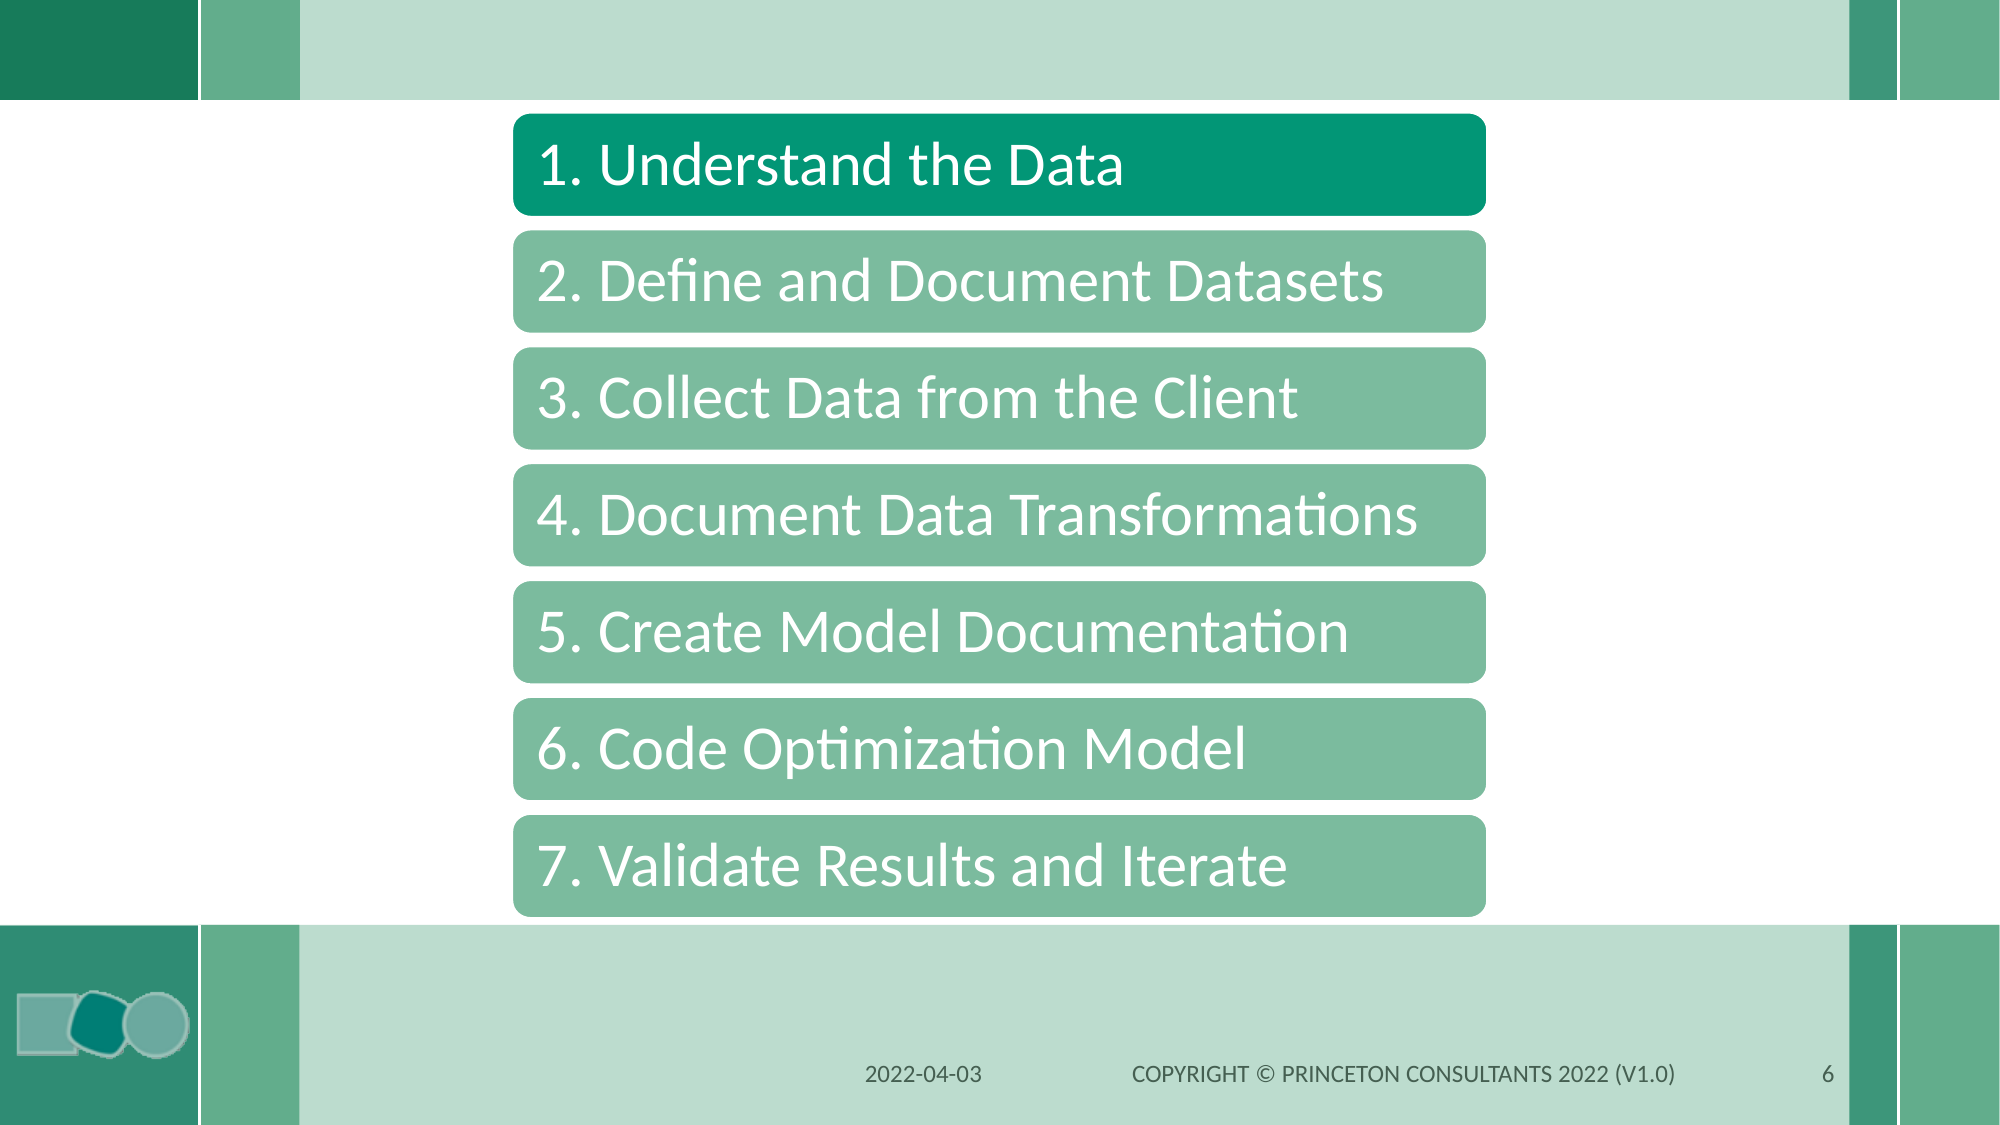

1. Understand the Data
2. Define and Document Datasets
3. Collect Data from the Client
4. Document Data Transformations
5. Create Model Documentation
6. Code Optimization Model
7. Validate Results and Iterate
2022-04-03
Copyright © Princeton Consultants 2022 (V1.0)
6